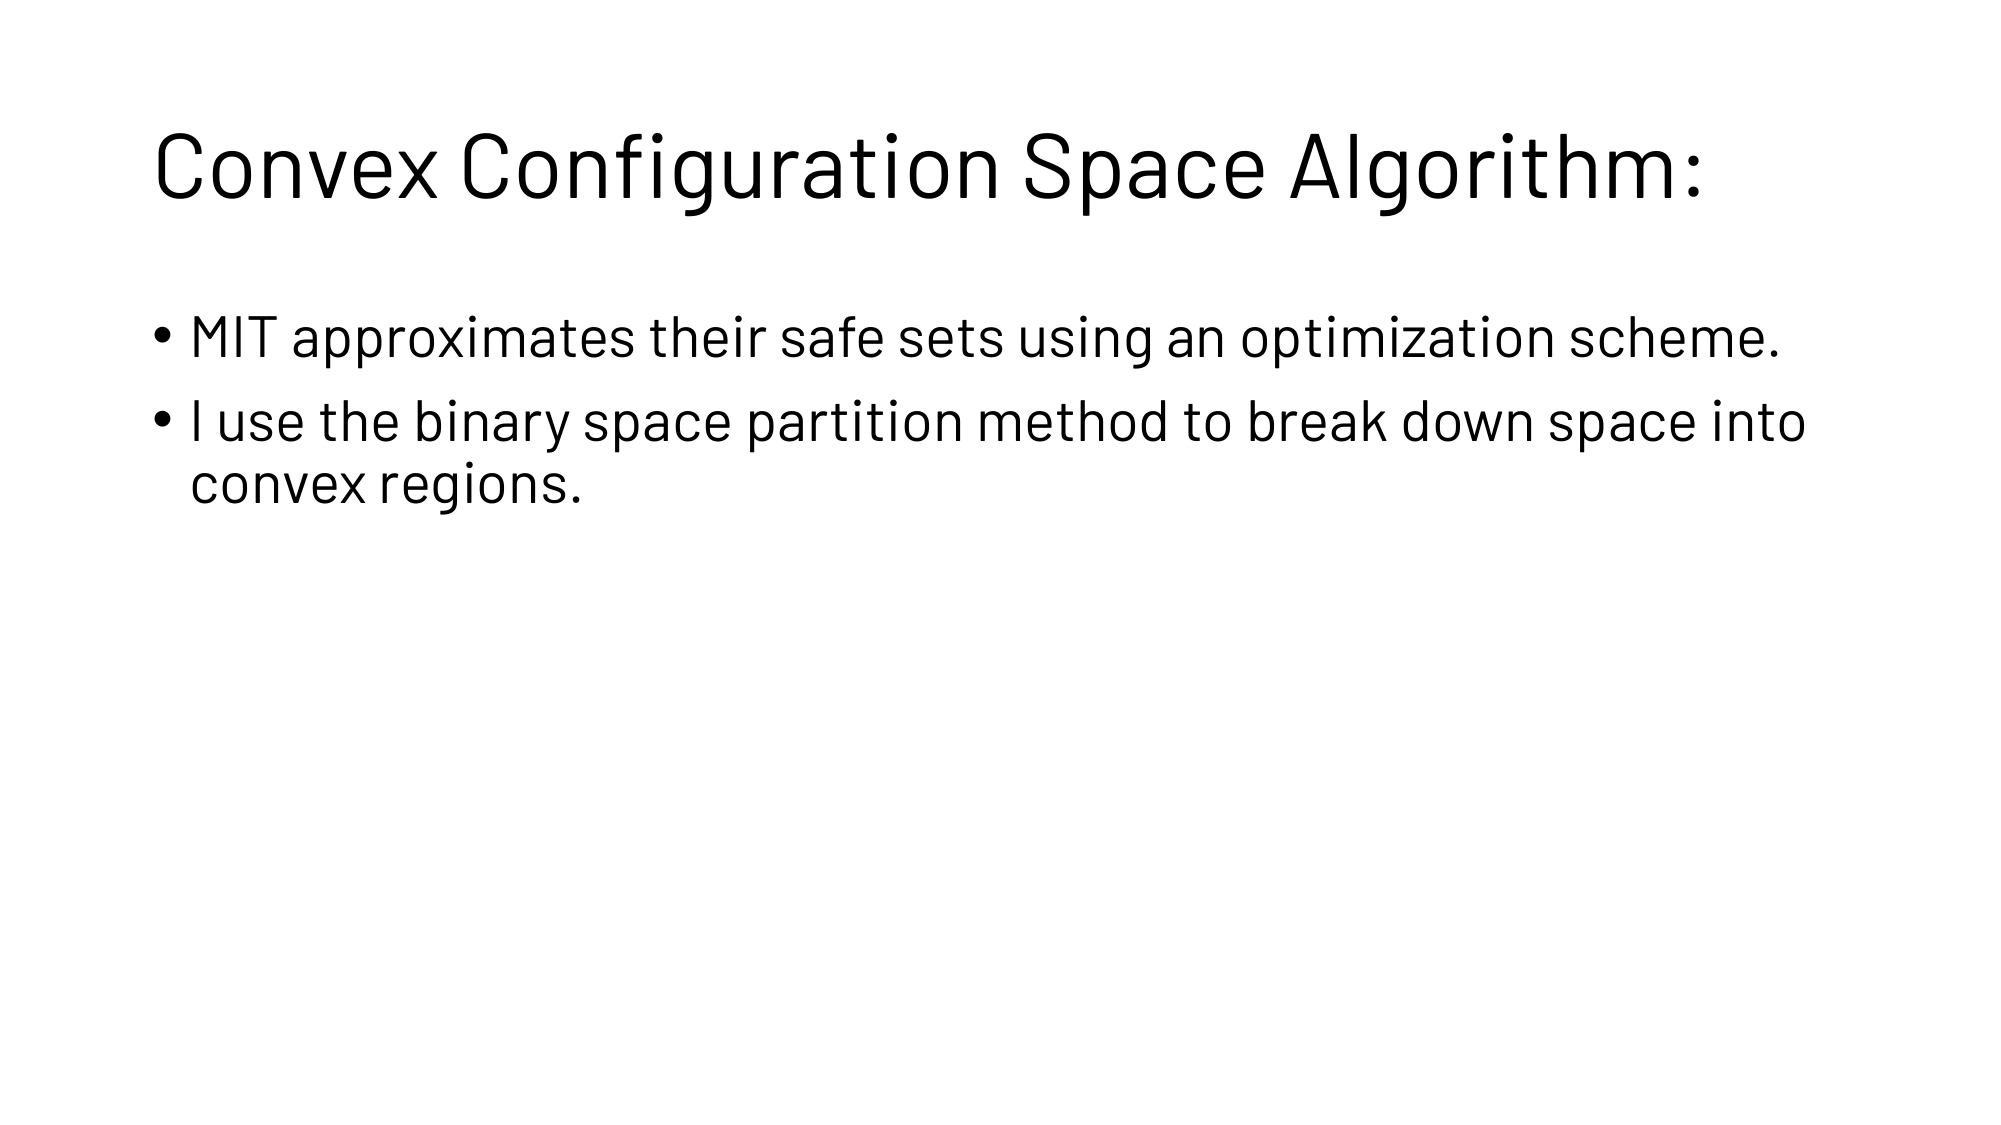

# Convex Configuration Space Algorithm:
MIT approximates their safe sets using an optimization scheme.
I use the binary space partition method to break down space into convex regions.